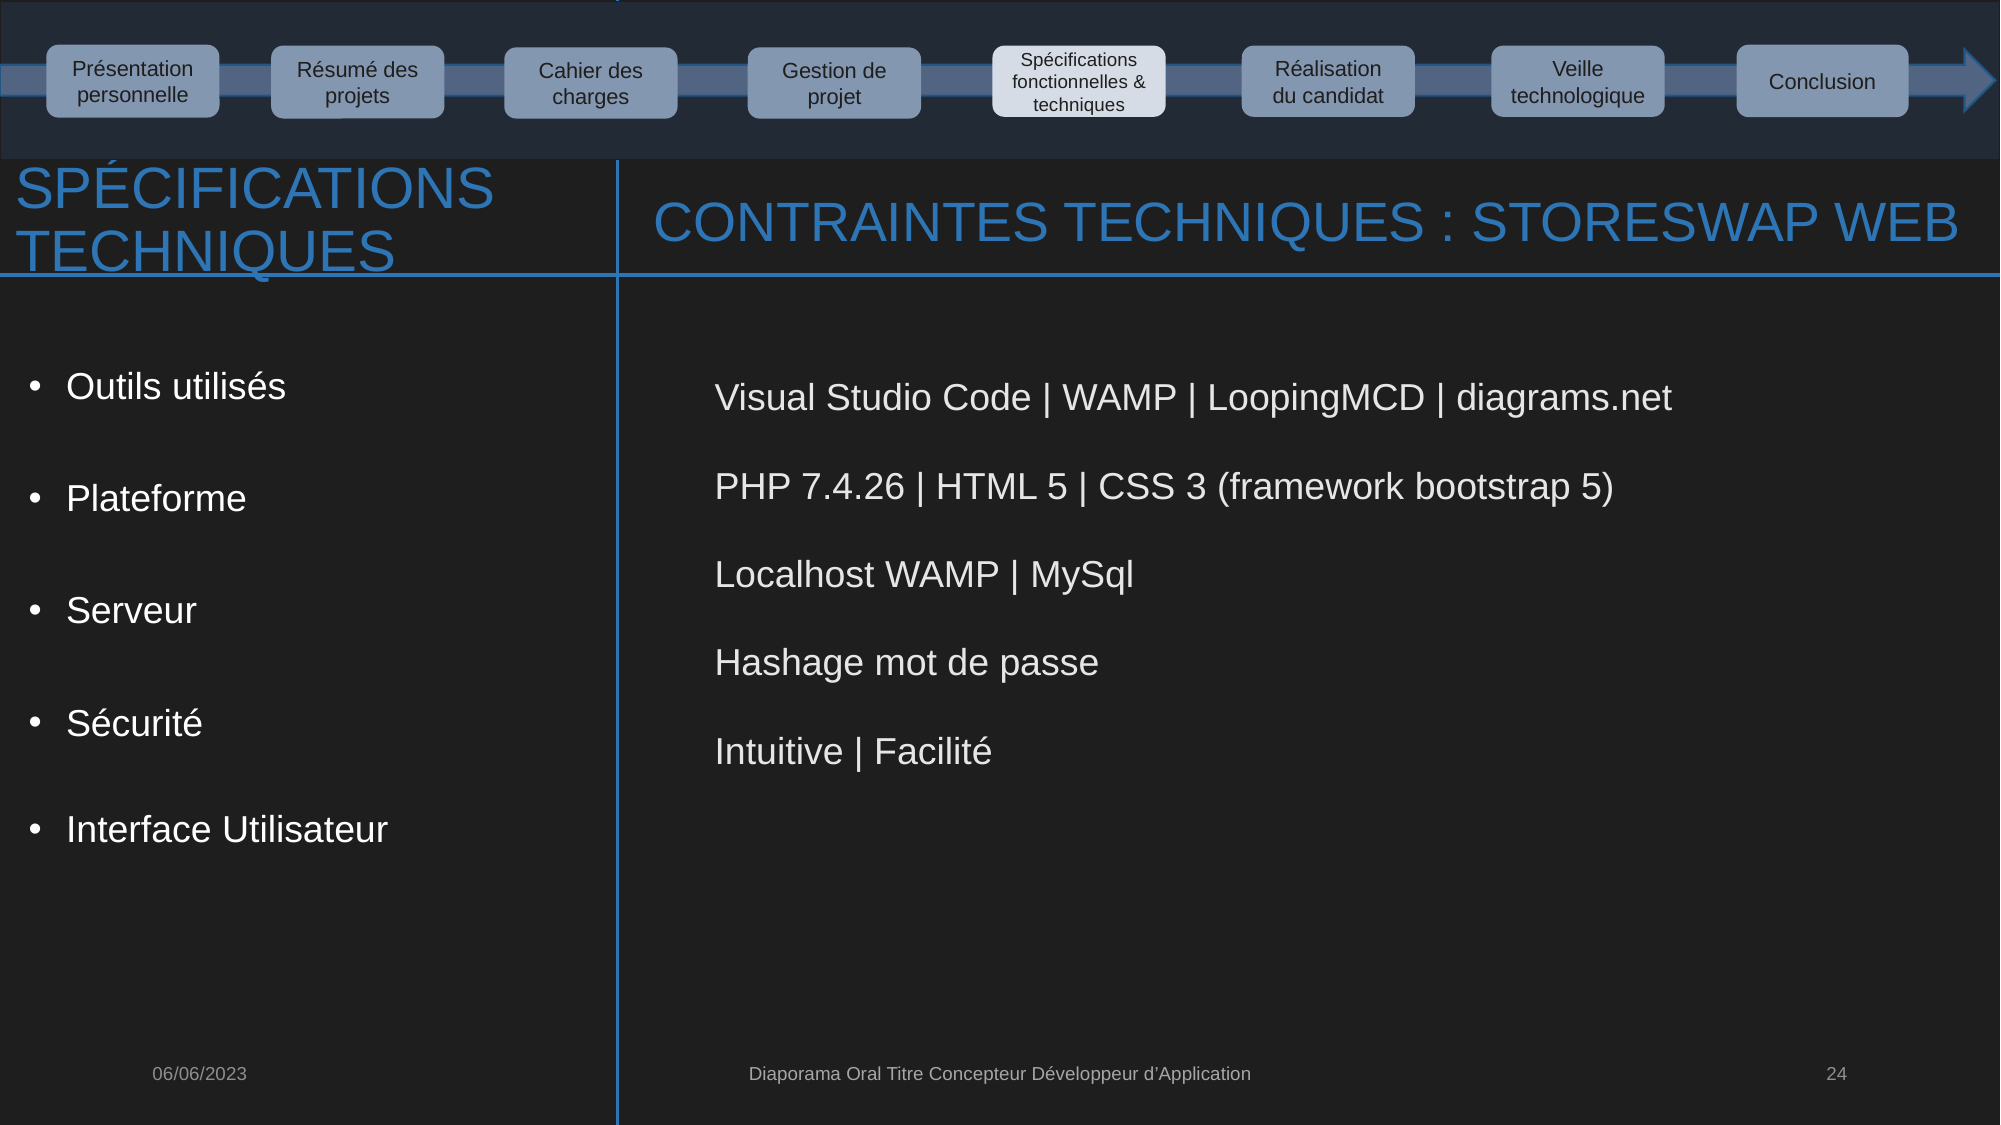

Présentation personnelle
Conclusion
Résumé des projets
Réalisation du candidat
Veille technologique
Cahier des charges
Gestion de projet

Spécifications fonctionnelles & techniques
# Spécifications techniques
Contraintes techniques : Storeswap web
Visual Studio Code | WAMP | LoopingMCD | diagrams.net
PHP 7.4.26 | HTML 5 | CSS 3 (framework bootstrap 5)
Localhost WAMP | MySql
Hashage mot de passe
Intuitive | Facilité
Outils utilisés
Plateforme
Serveur
Sécurité
Interface Utilisateur
06/06/2023
Diaporama Oral Titre Concepteur Développeur d’Application
24